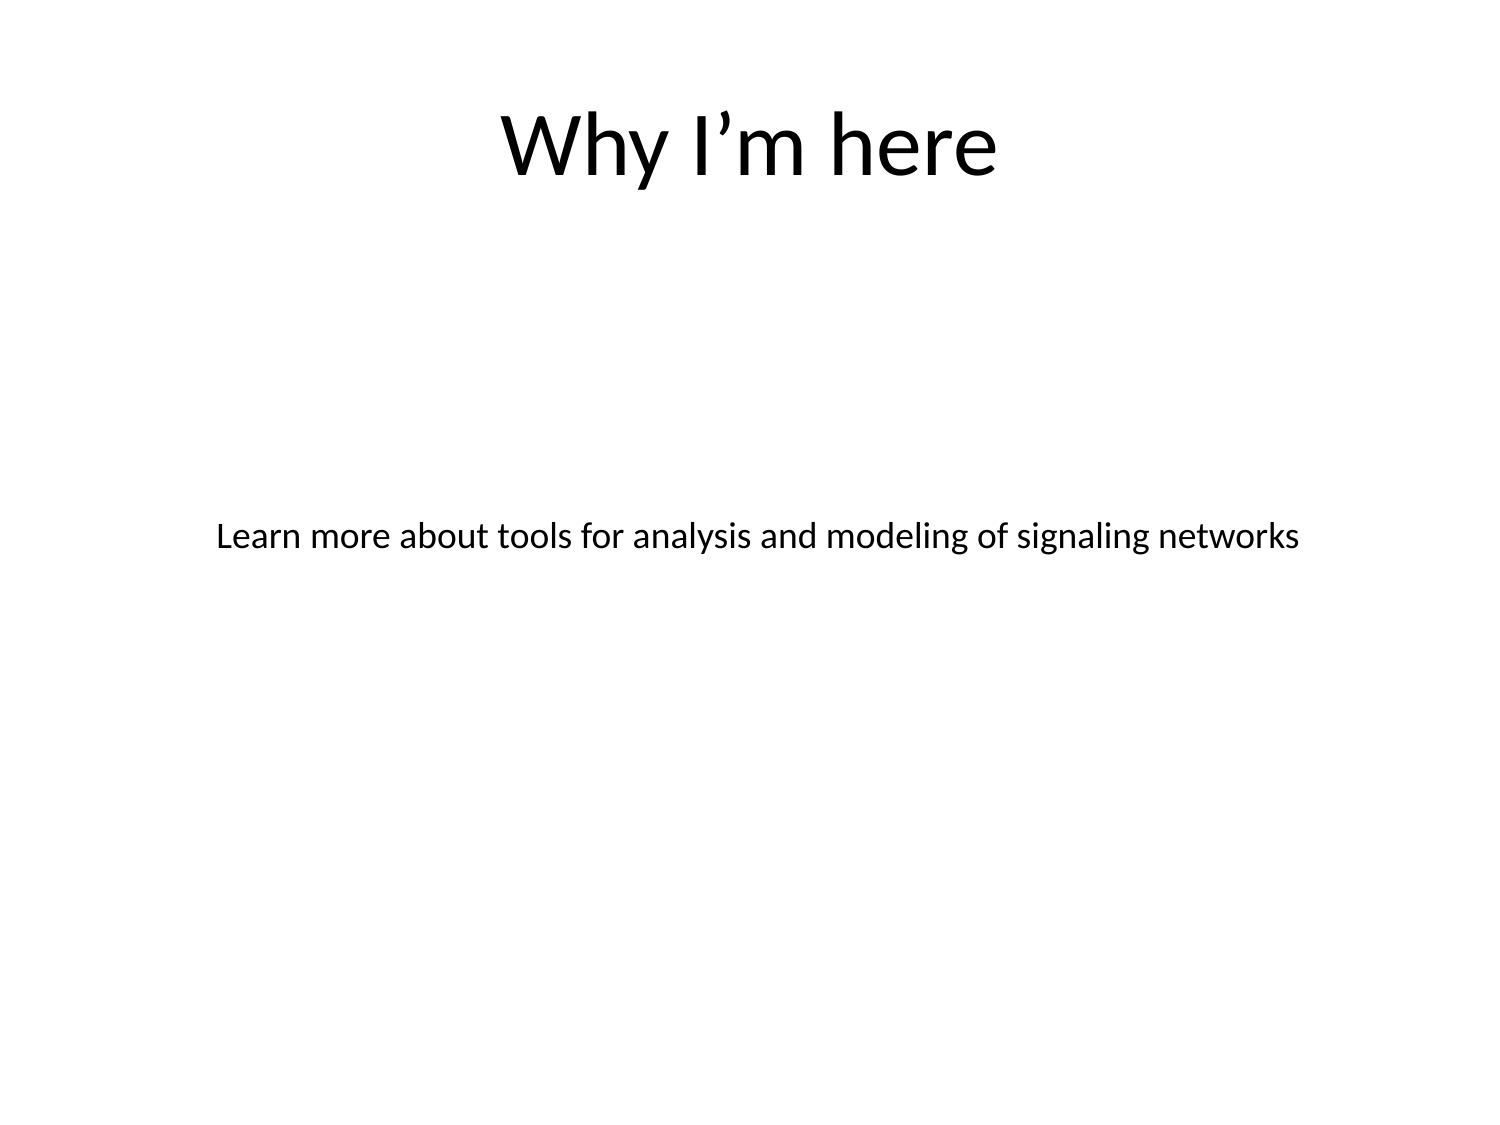

# Why I’m here
Learn more about tools for analysis and modeling of signaling networks